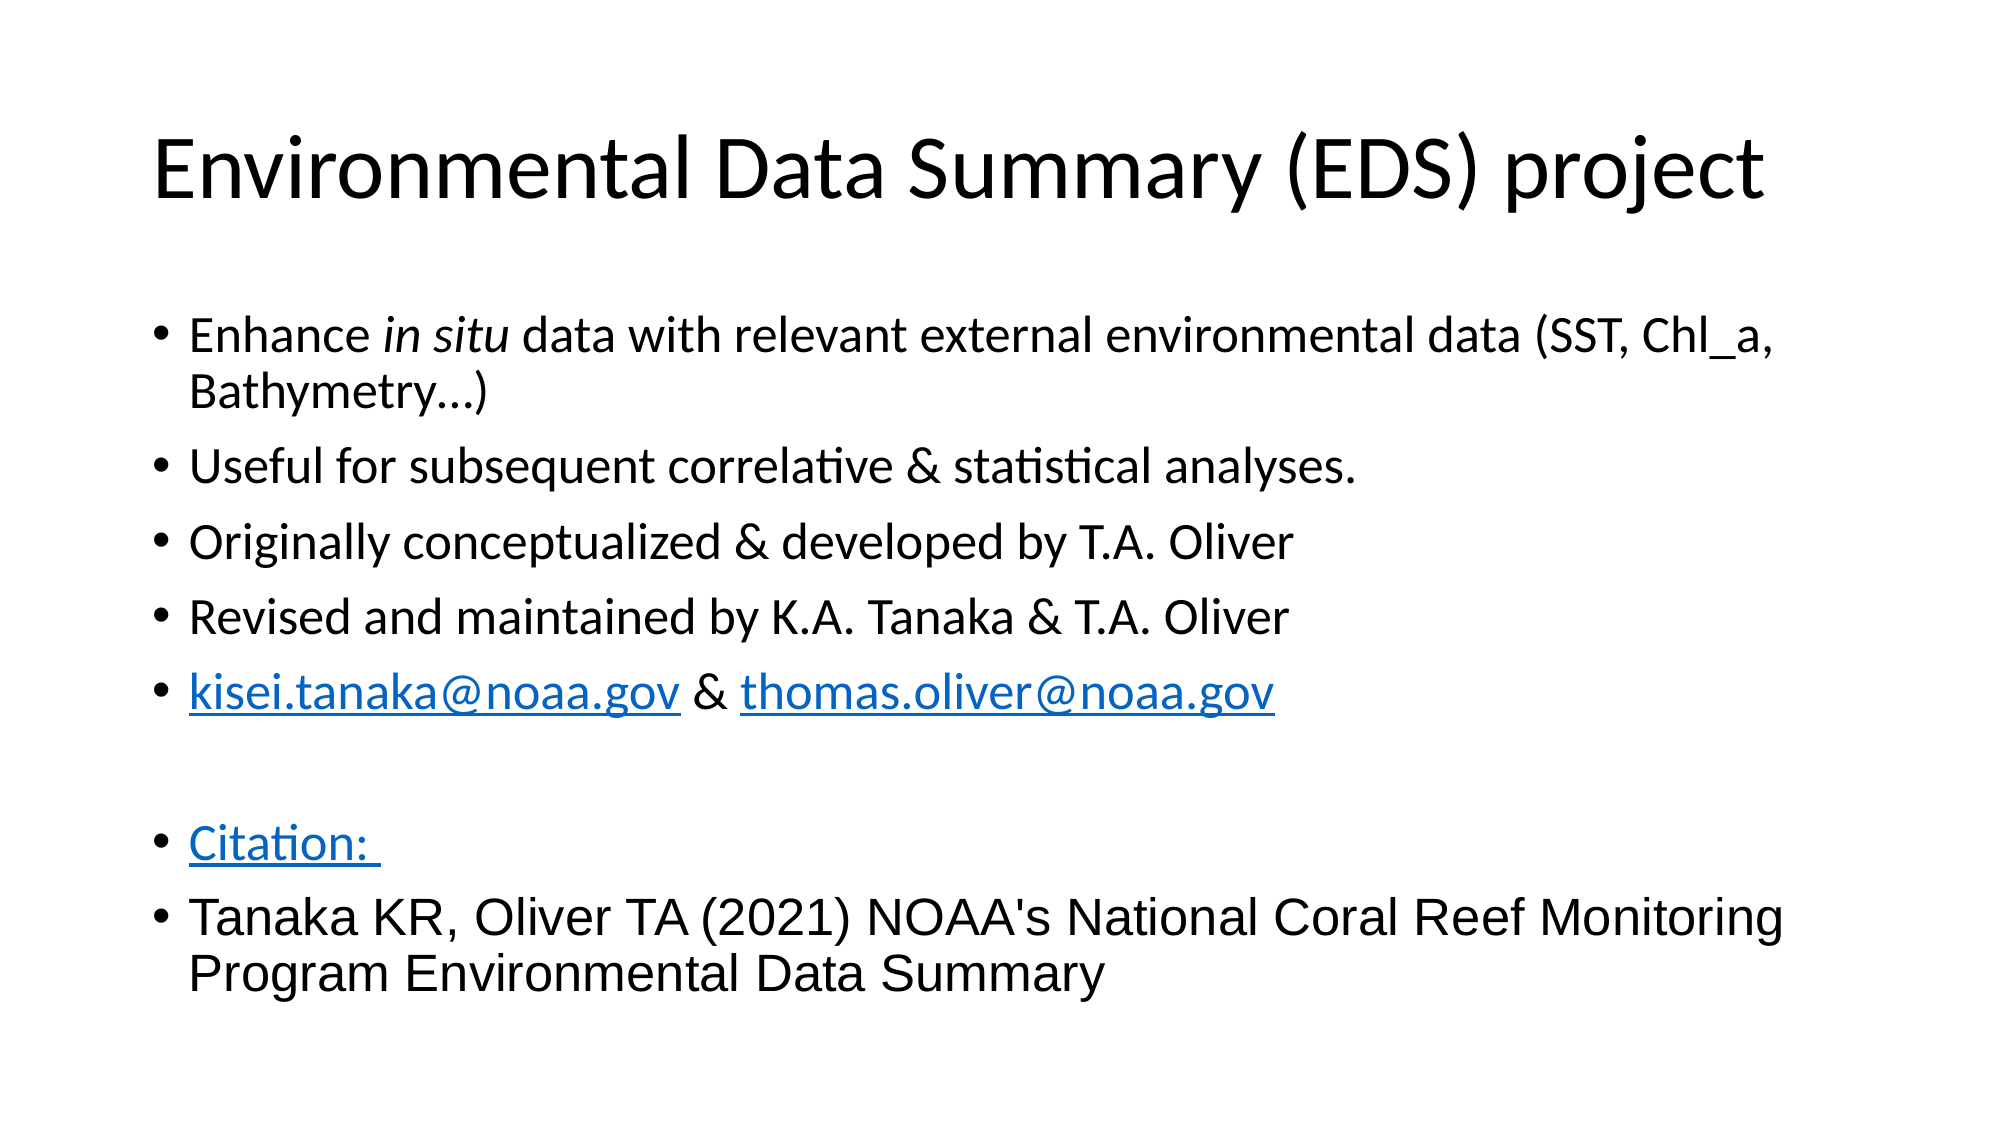

# Environmental Data Summary (EDS) project
Enhance in situ data with relevant external environmental data (SST, Chl_a, Bathymetry…)
Useful for subsequent correlative & statistical analyses.
Originally conceptualized & developed by T.A. Oliver
Revised and maintained by K.A. Tanaka & T.A. Oliver
kisei.tanaka@noaa.gov & thomas.oliver@noaa.gov

Citation:
Tanaka KR, Oliver TA (2021) NOAA's National Coral Reef Monitoring Program Environmental Data Summary